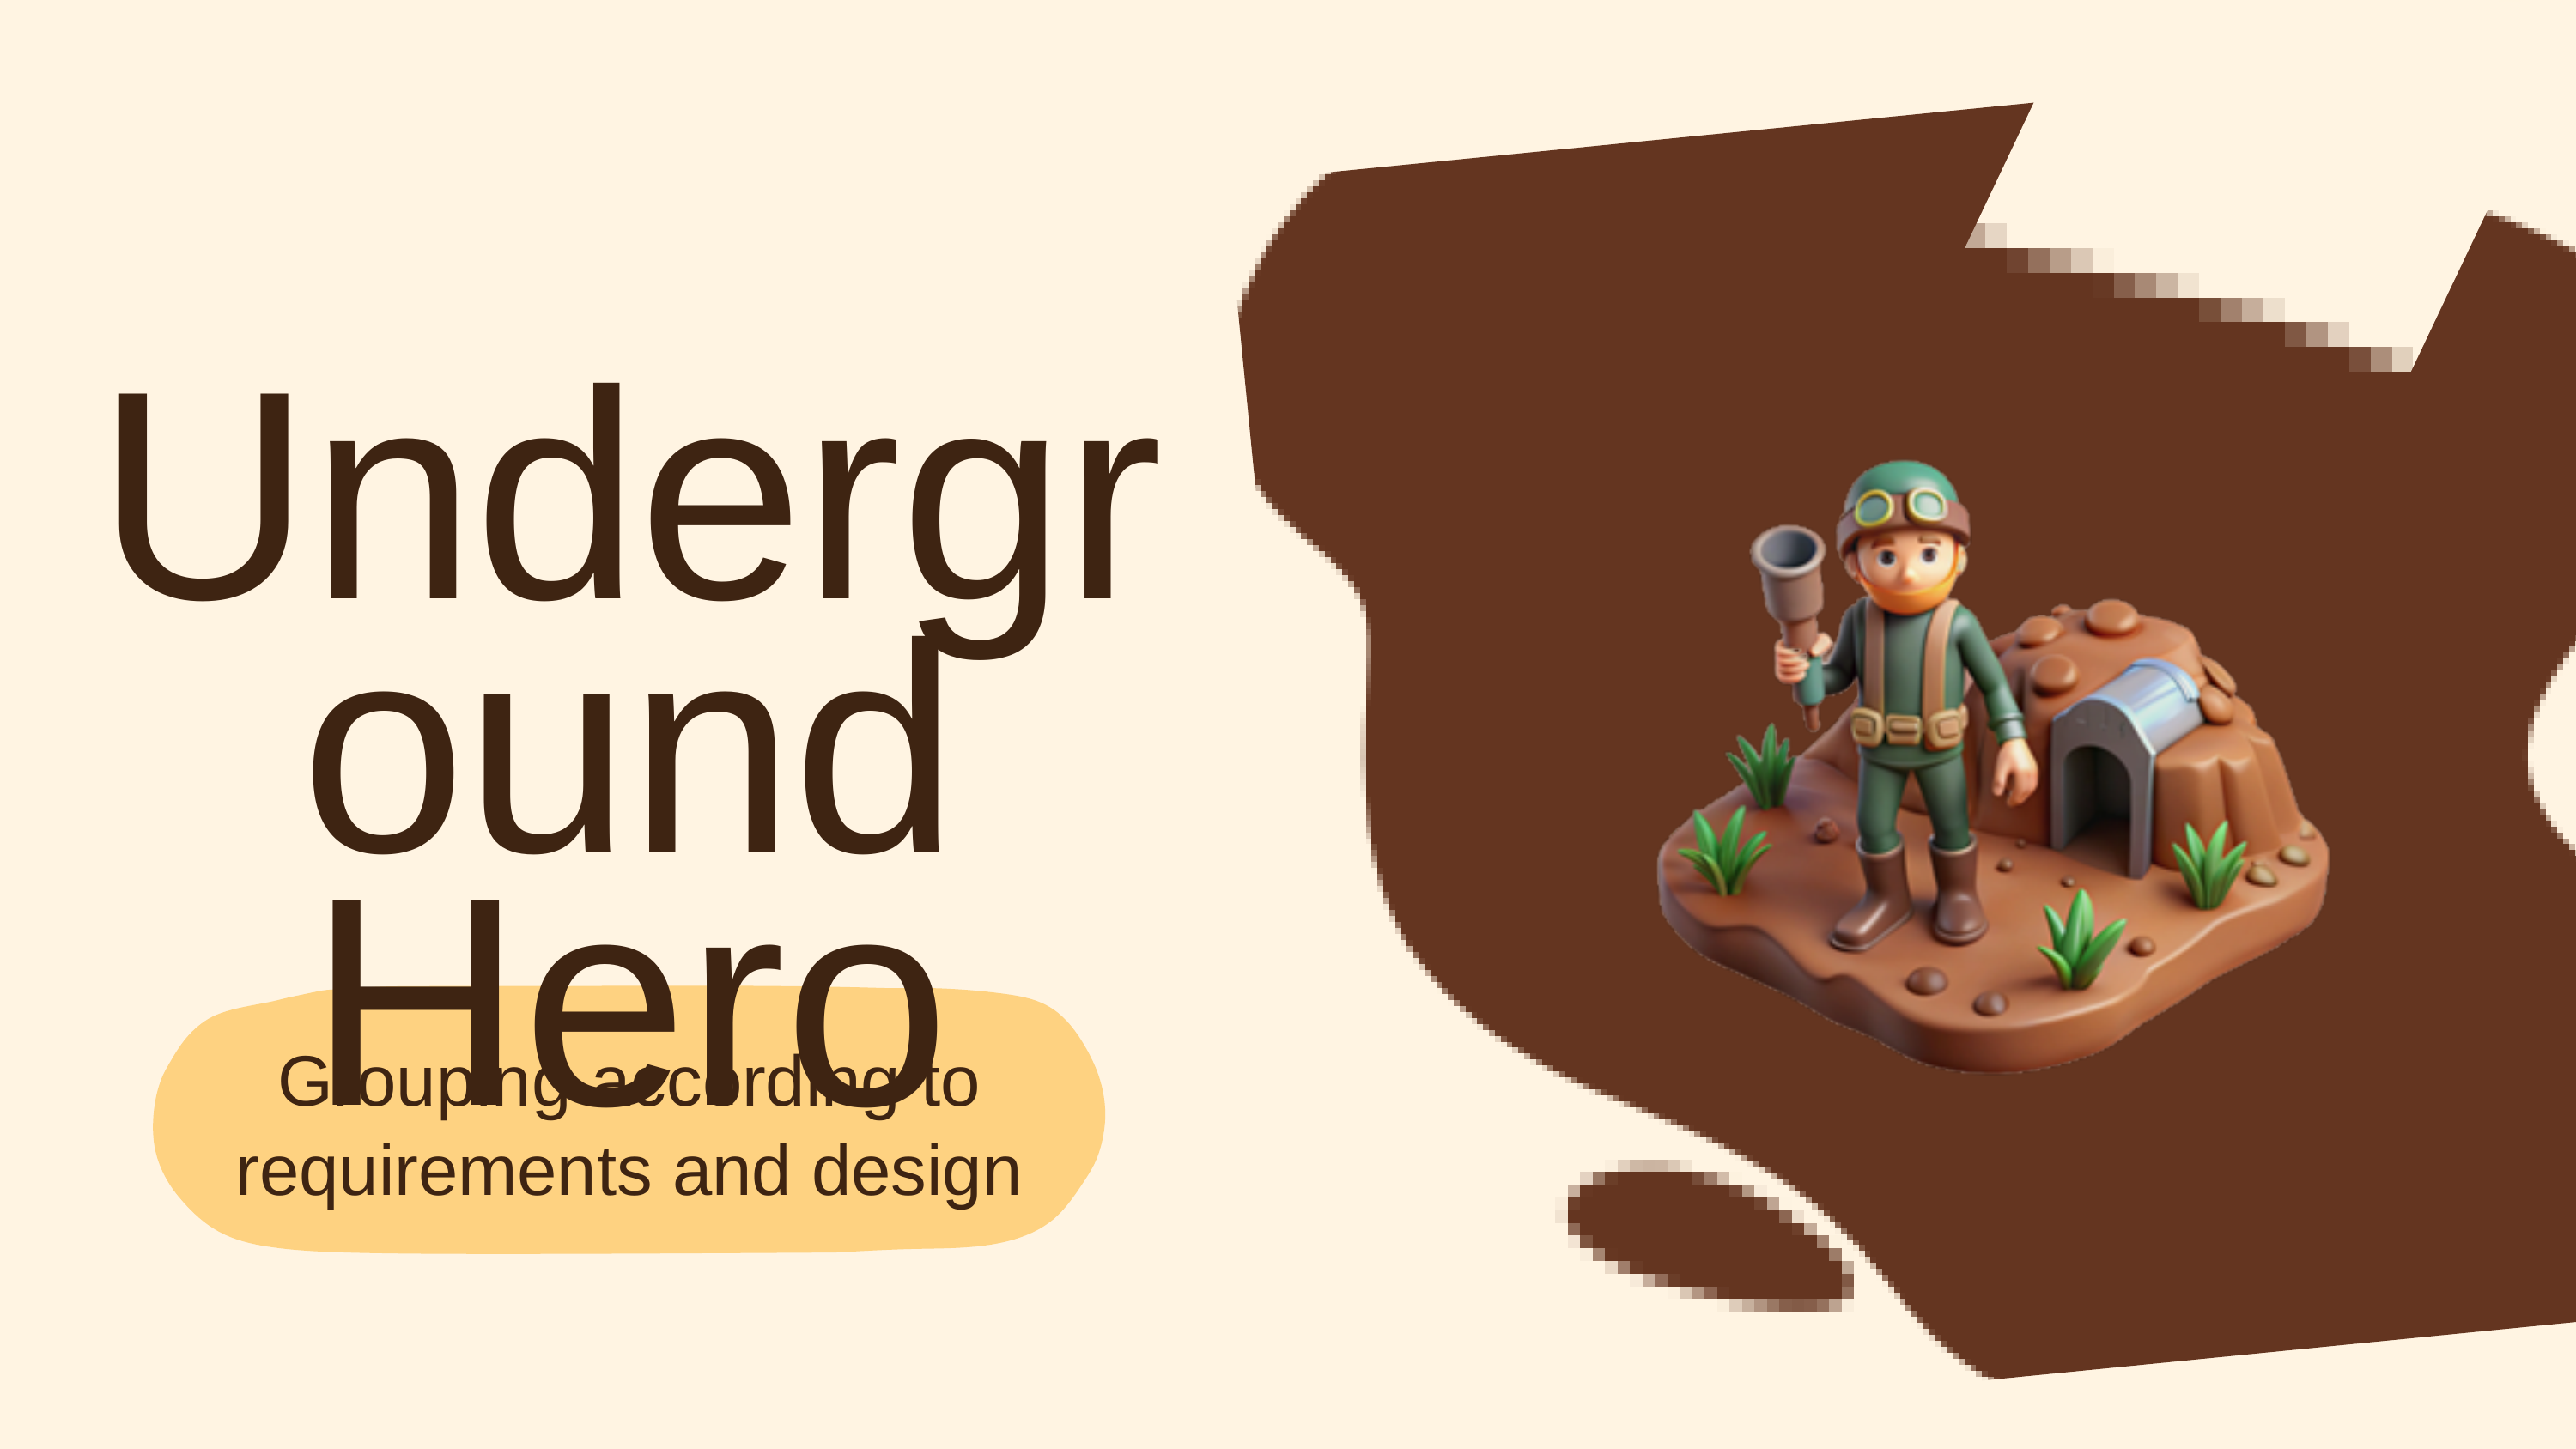

Underground Hero

Grouping according to requirements and design